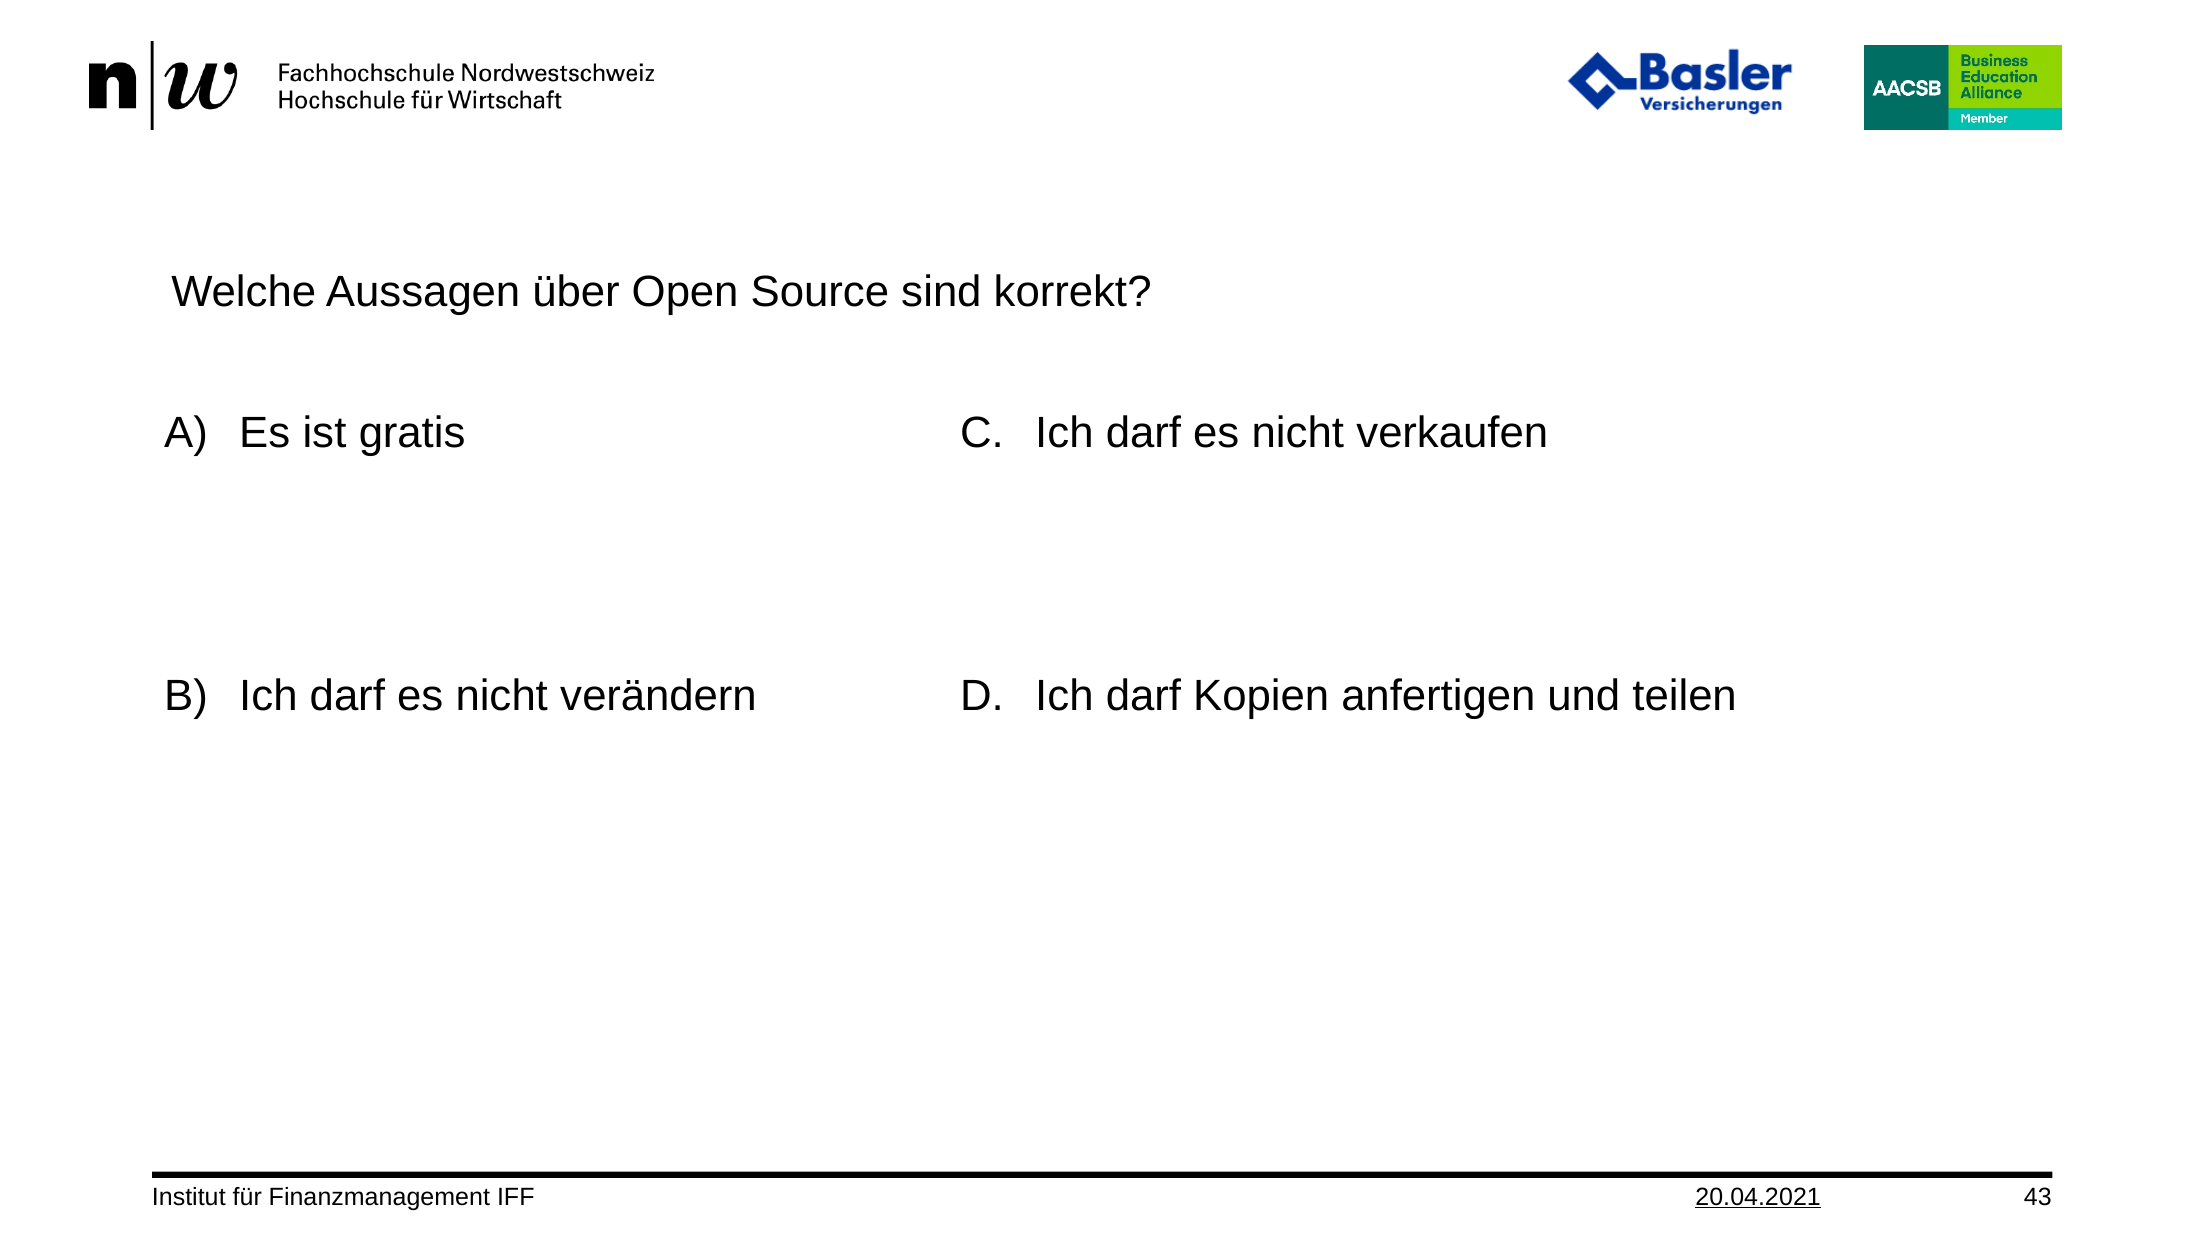

Welche Aussagen über Open Source sind korrekt?
Ich darf es nicht verkaufen
Ich darf Kopien anfertigen und teilen

Es ist gratis
Ich darf es nicht verändern

Institut für Finanzmanagement IFF
20.04.2021
43